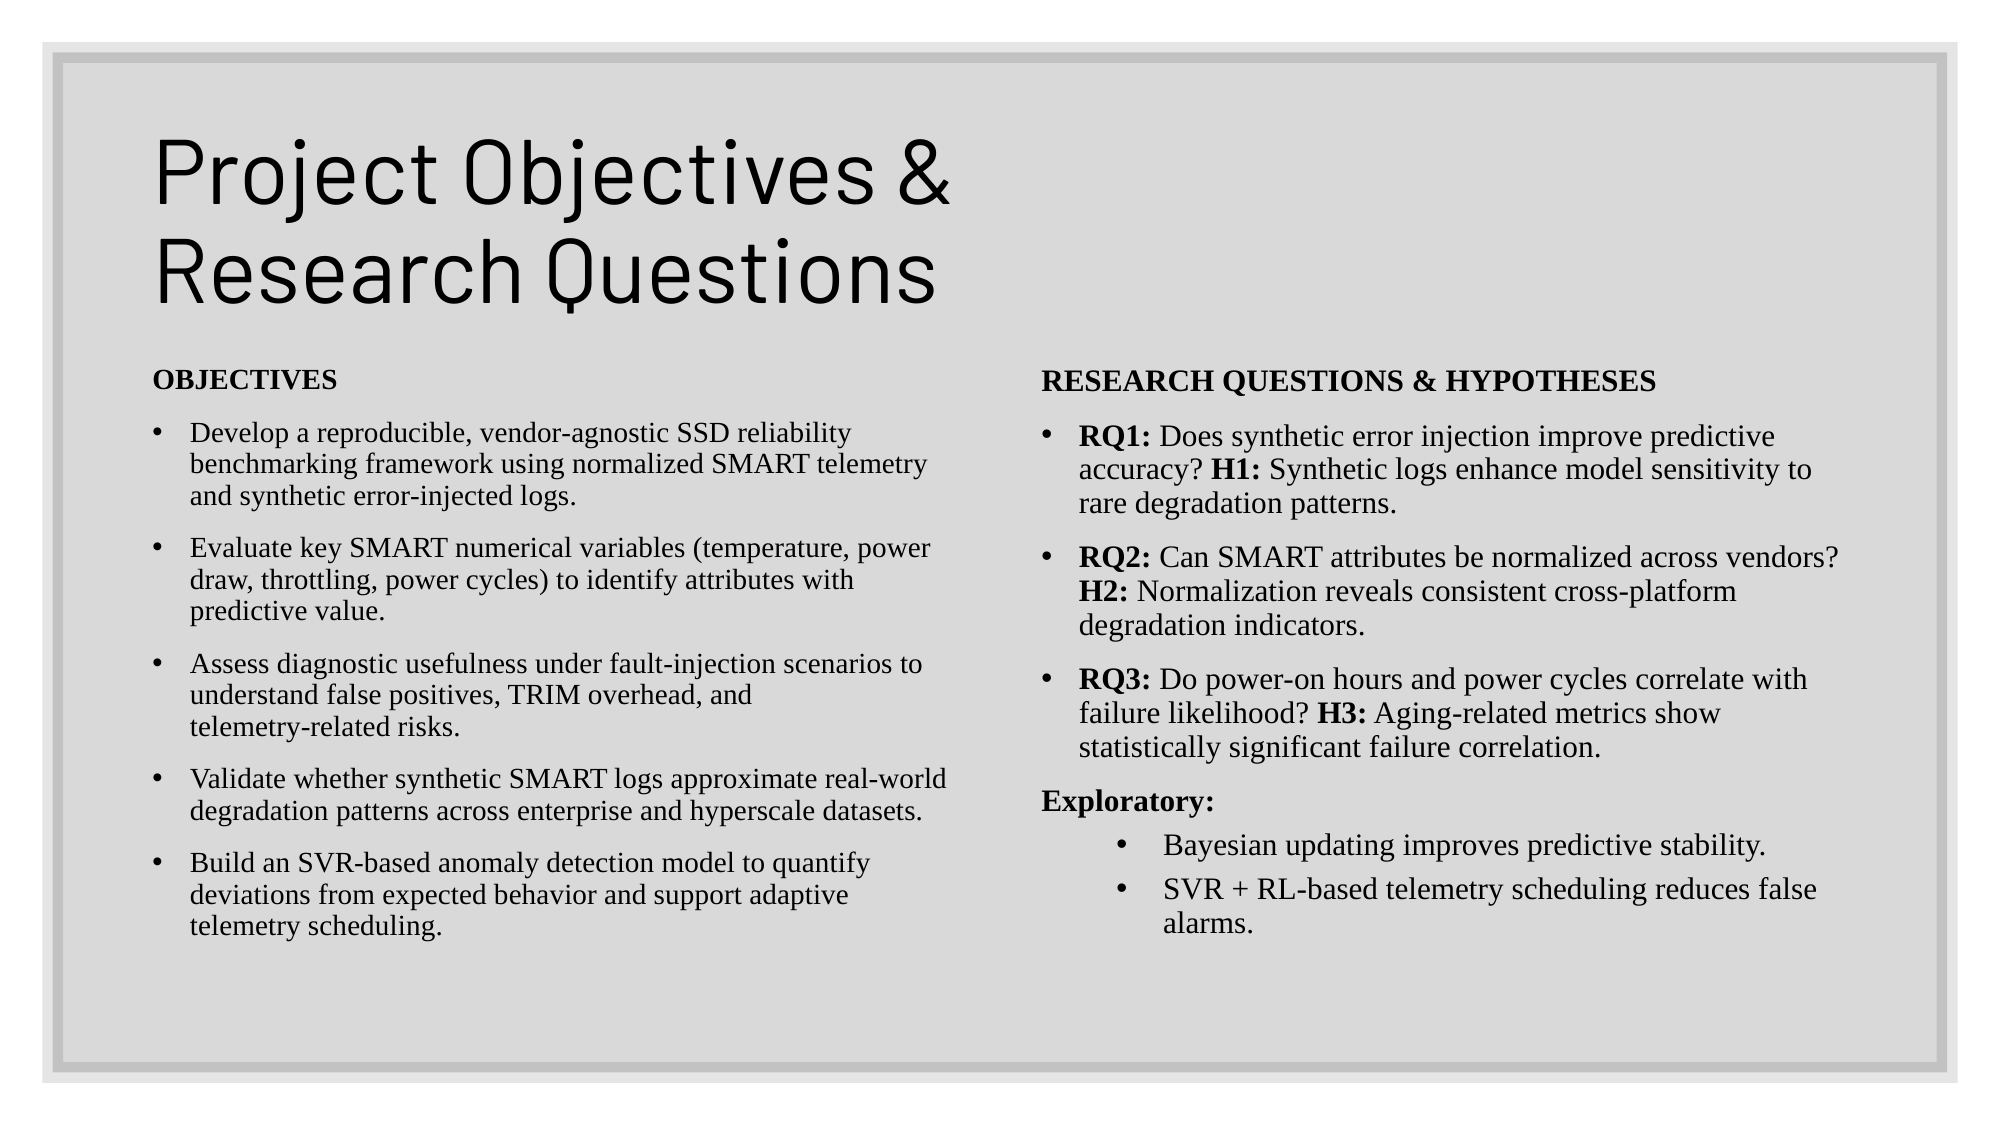

# Project Objectives & Research Questions
OBJECTIVES
Develop a reproducible, vendor‑agnostic SSD reliability benchmarking framework using normalized SMART telemetry and synthetic error‑injected logs.
Evaluate key SMART numerical variables (temperature, power draw, throttling, power cycles) to identify attributes with predictive value.
Assess diagnostic usefulness under fault‑injection scenarios to understand false positives, TRIM overhead, and telemetry‑related risks.
Validate whether synthetic SMART logs approximate real‑world degradation patterns across enterprise and hyperscale datasets.
Build an SVR‑based anomaly detection model to quantify deviations from expected behavior and support adaptive telemetry scheduling.

RESEARCH QUESTIONS & HYPOTHESES
RQ1: Does synthetic error injection improve predictive accuracy? H1: Synthetic logs enhance model sensitivity to rare degradation patterns.
RQ2: Can SMART attributes be normalized across vendors? H2: Normalization reveals consistent cross‑platform degradation indicators.
RQ3: Do power‑on hours and power cycles correlate with failure likelihood? H3: Aging‑related metrics show statistically significant failure correlation.
Exploratory:
Bayesian updating improves predictive stability.
SVR + RL‑based telemetry scheduling reduces false alarms.